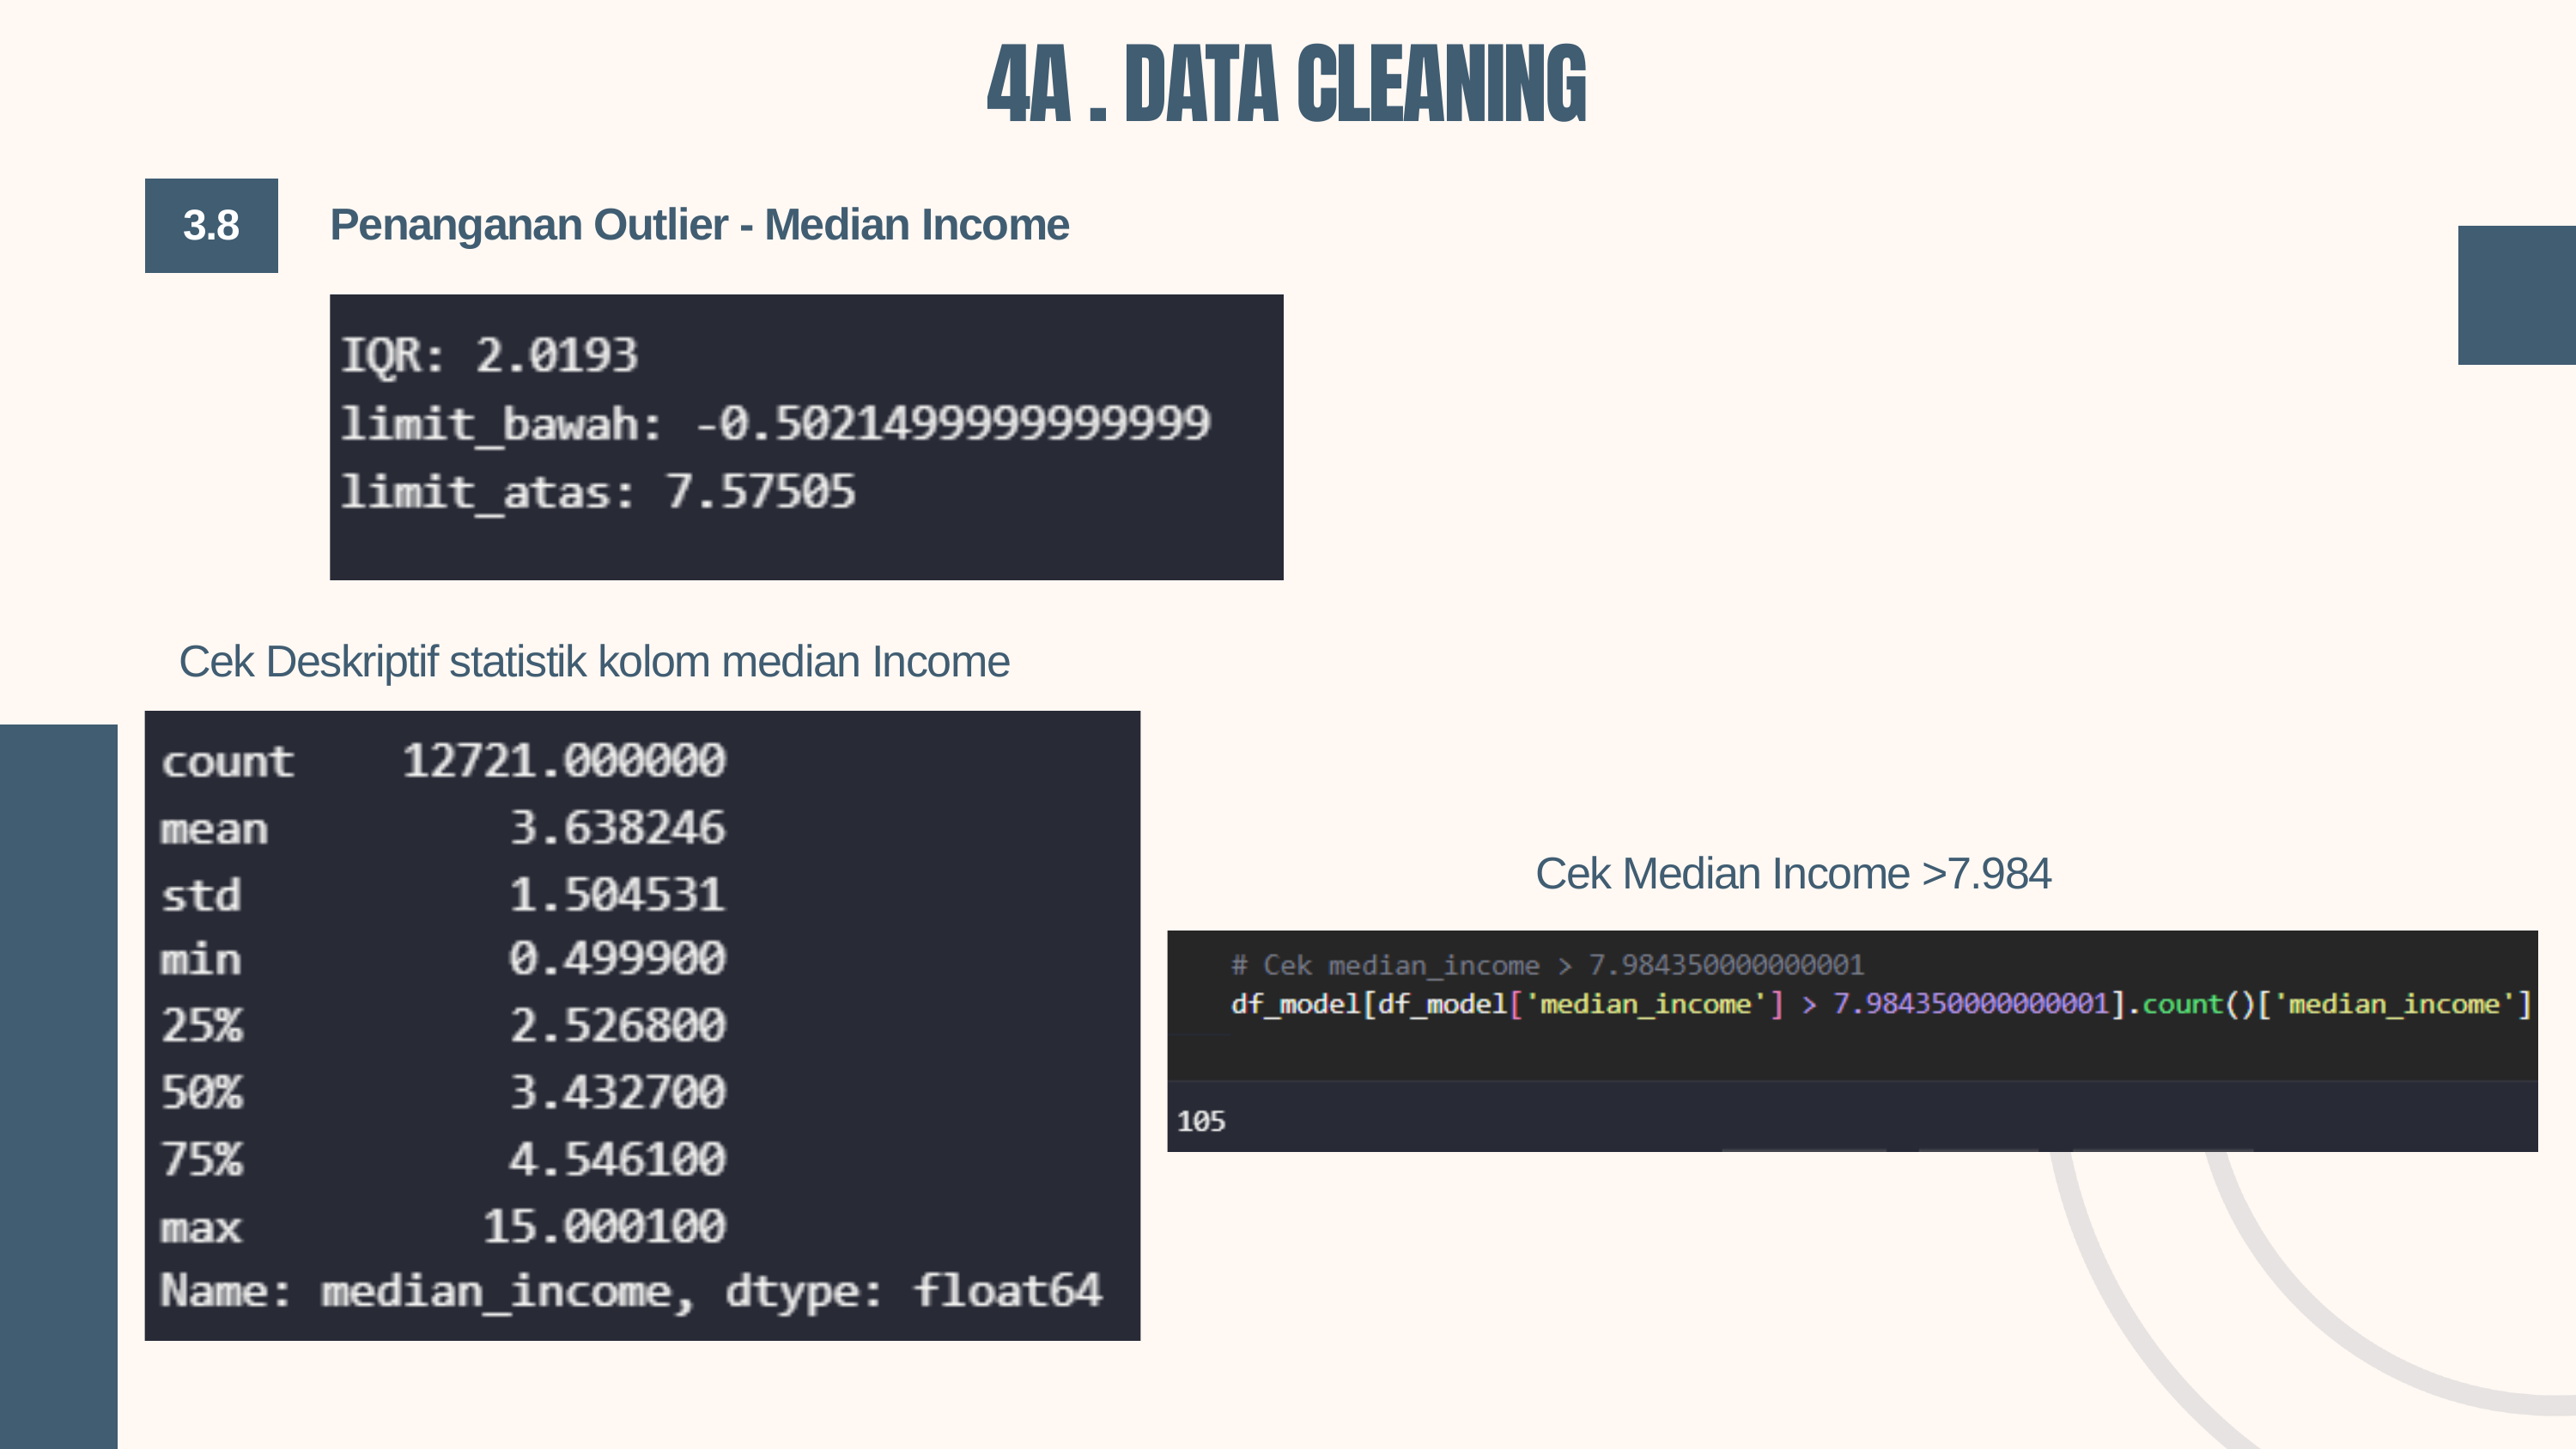

4A . DATA CLEANING

3.8
Penanganan Outlier - Median Income

Cek Deskriptif statistik kolom median Income

Cek Median Income >7.984